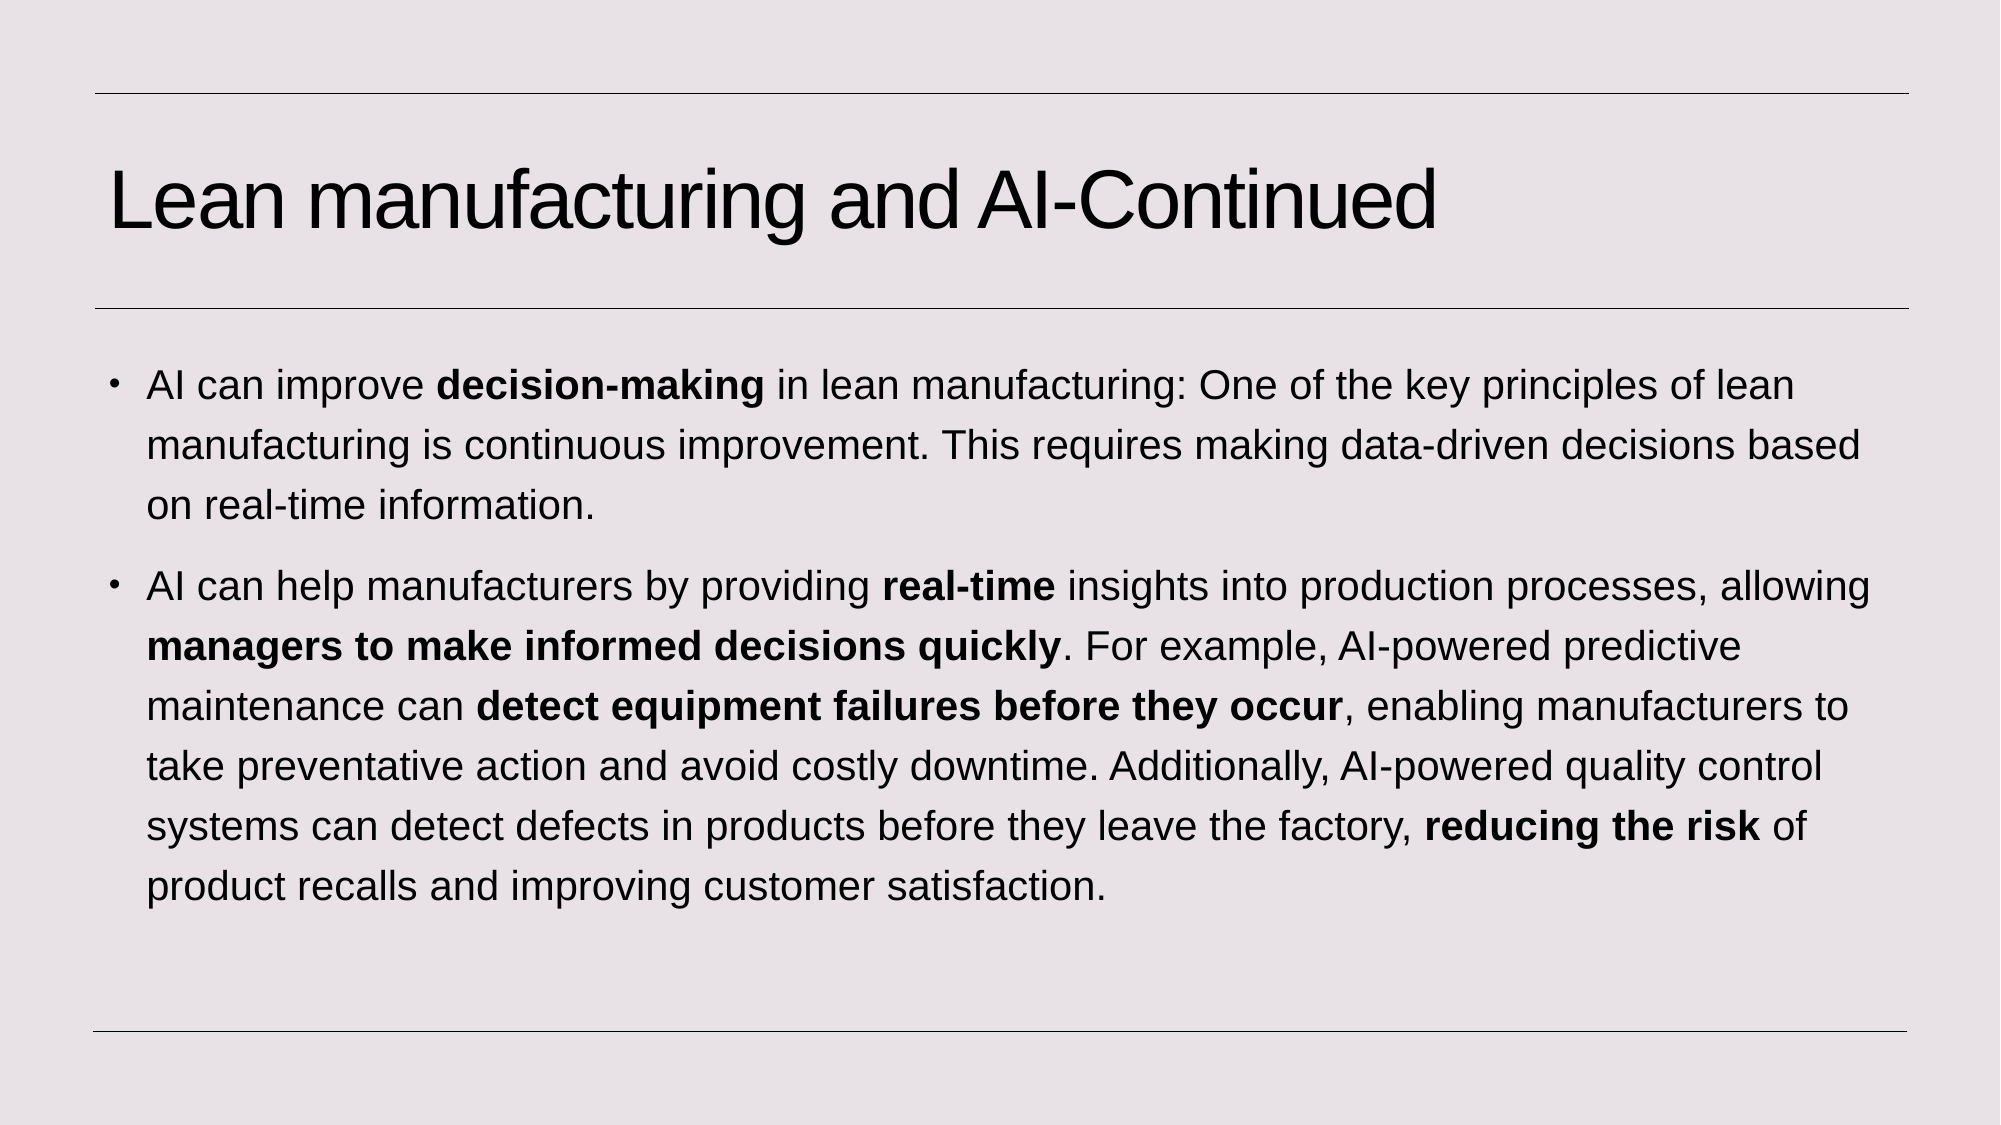

# Lean manufacturing and AI-Continued
AI can improve decision-making in lean manufacturing: One of the key principles of lean manufacturing is continuous improvement. This requires making data-driven decisions based on real-time information.
AI can help manufacturers by providing real-time insights into production processes, allowing managers to make informed decisions quickly. For example, AI-powered predictive maintenance can detect equipment failures before they occur, enabling manufacturers to take preventative action and avoid costly downtime. Additionally, AI-powered quality control systems can detect defects in products before they leave the factory, reducing the risk of product recalls and improving customer satisfaction.